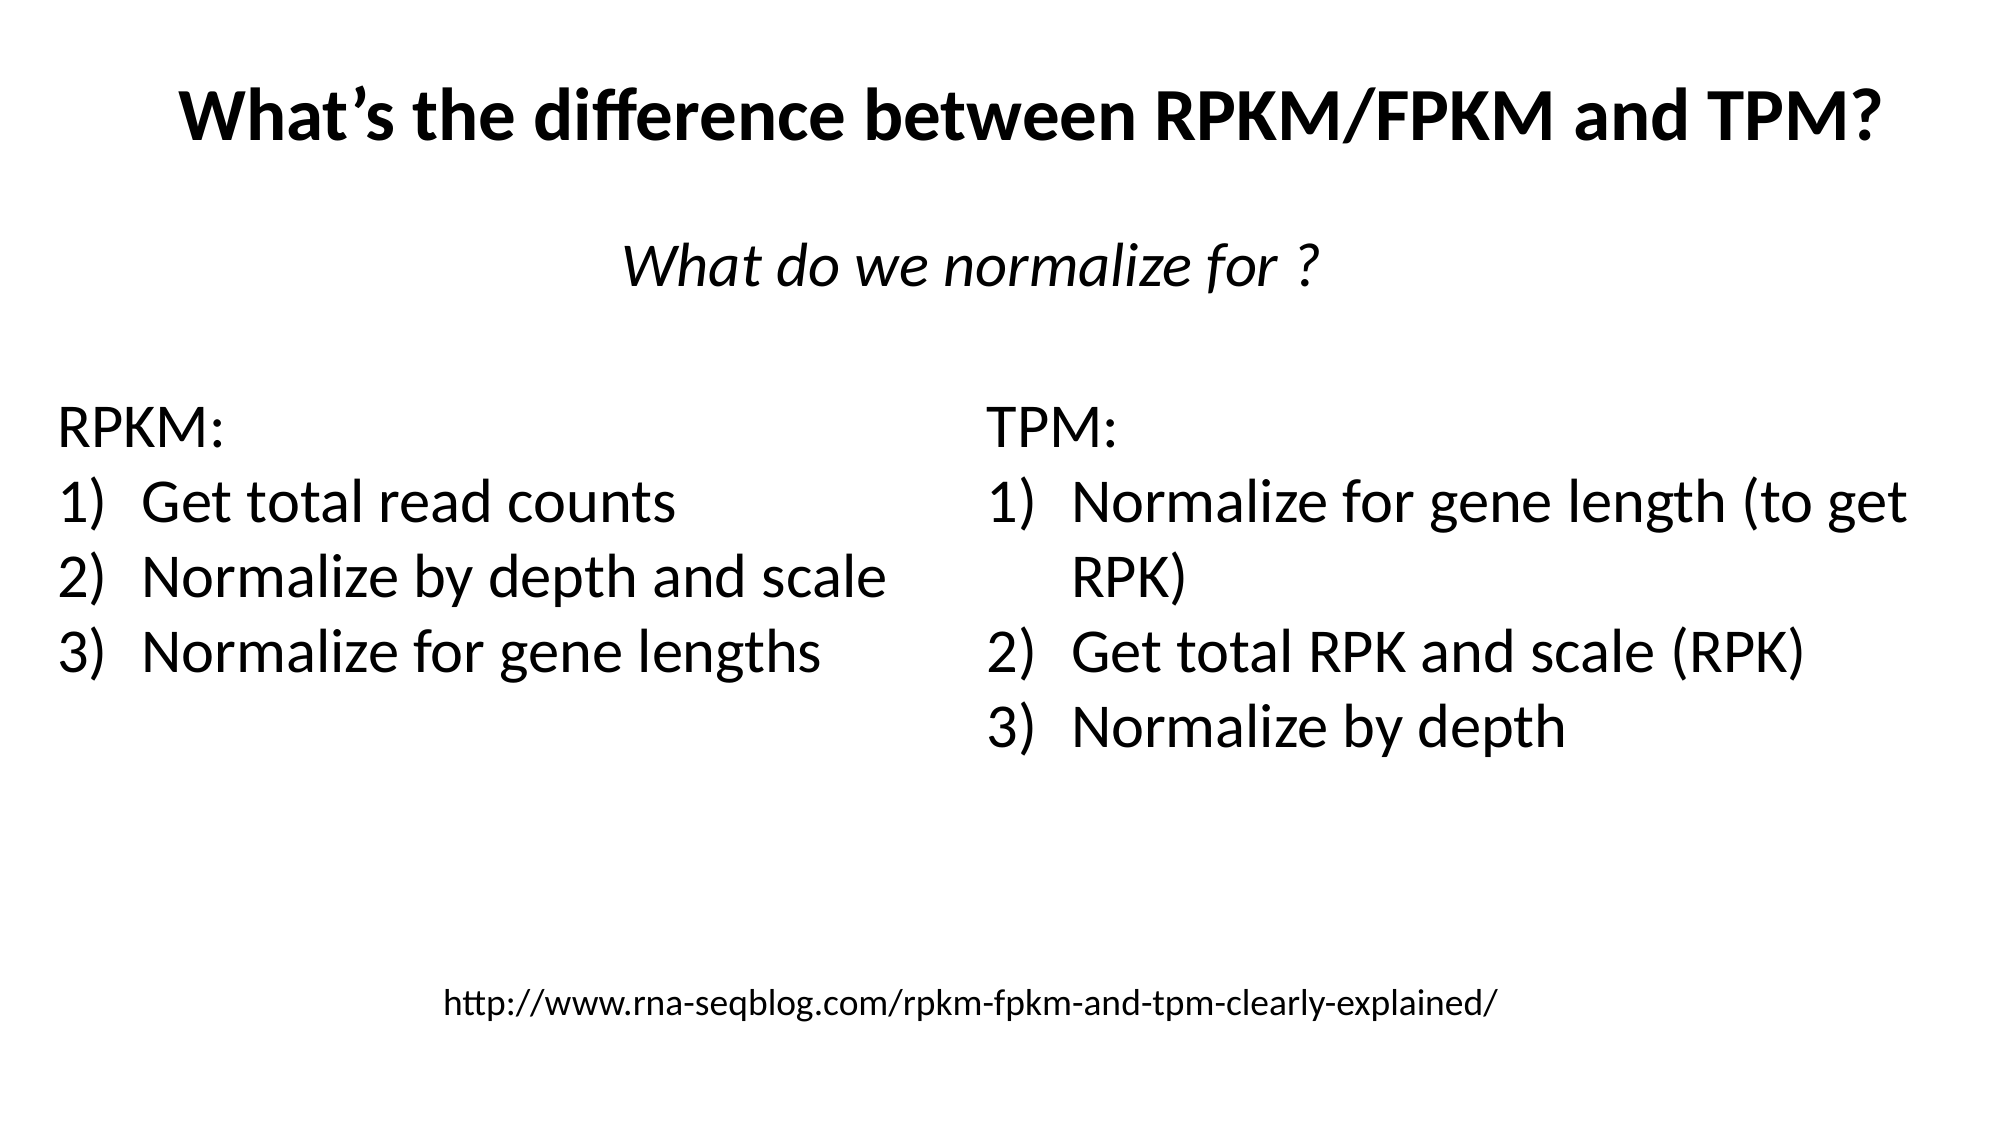

What’s the difference between RPKM/FPKM and TPM?
What do we normalize for ?
RPKM:
Get total read counts
Normalize by depth and scale
Normalize for gene lengths
TPM:
Normalize for gene length (to get RPK)
Get total RPK and scale (RPK)
Normalize by depth
http://www.rna-seqblog.com/rpkm-fpkm-and-tpm-clearly-explained/